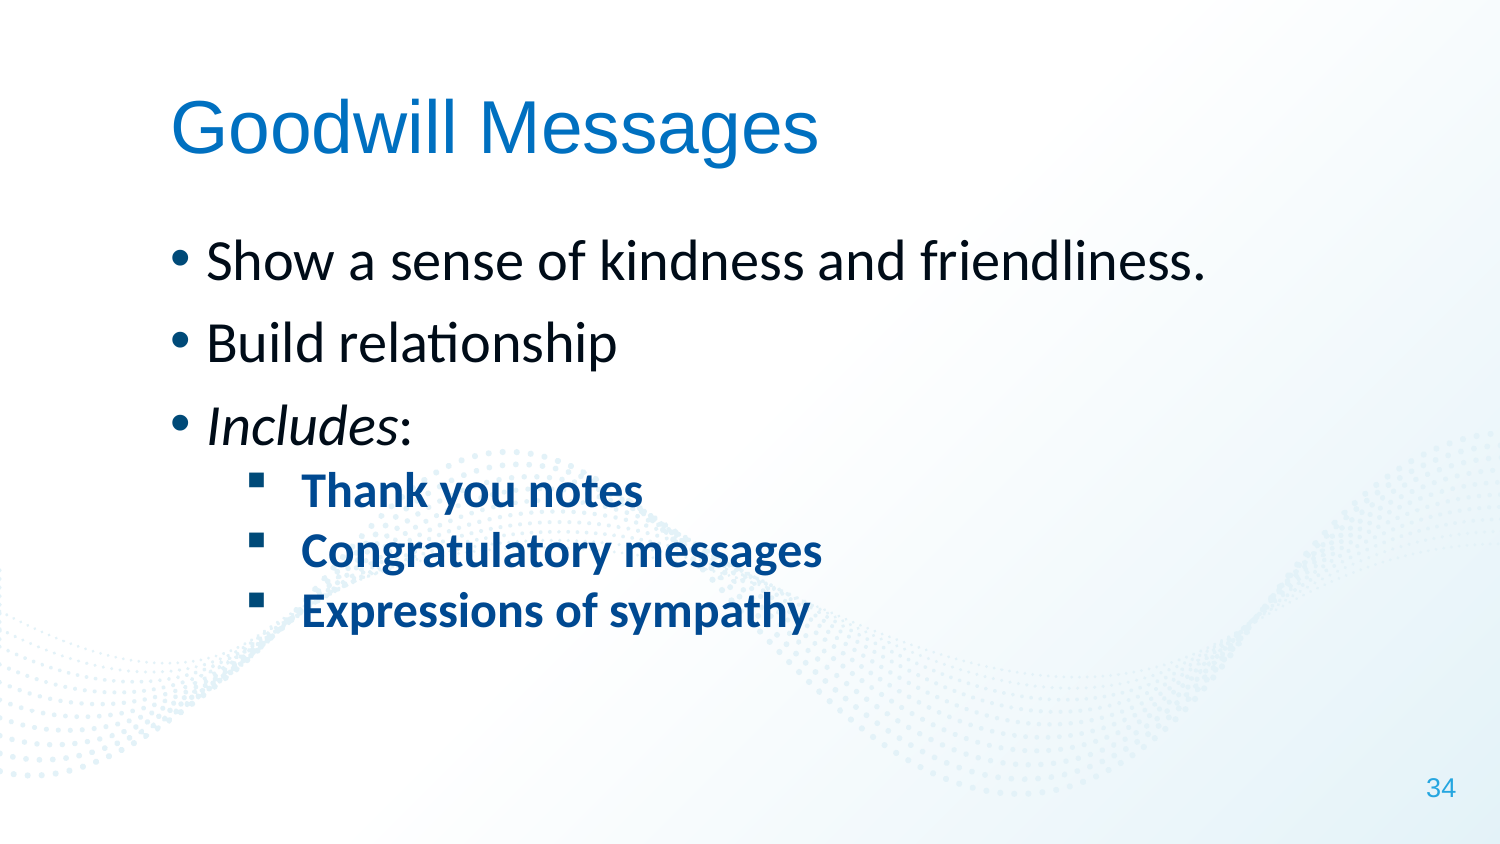

# Goodwill Messages
Show a sense of kindness and friendliness.
Build relationship
Includes:
Thank you notes
Congratulatory messages
Expressions of sympathy
34